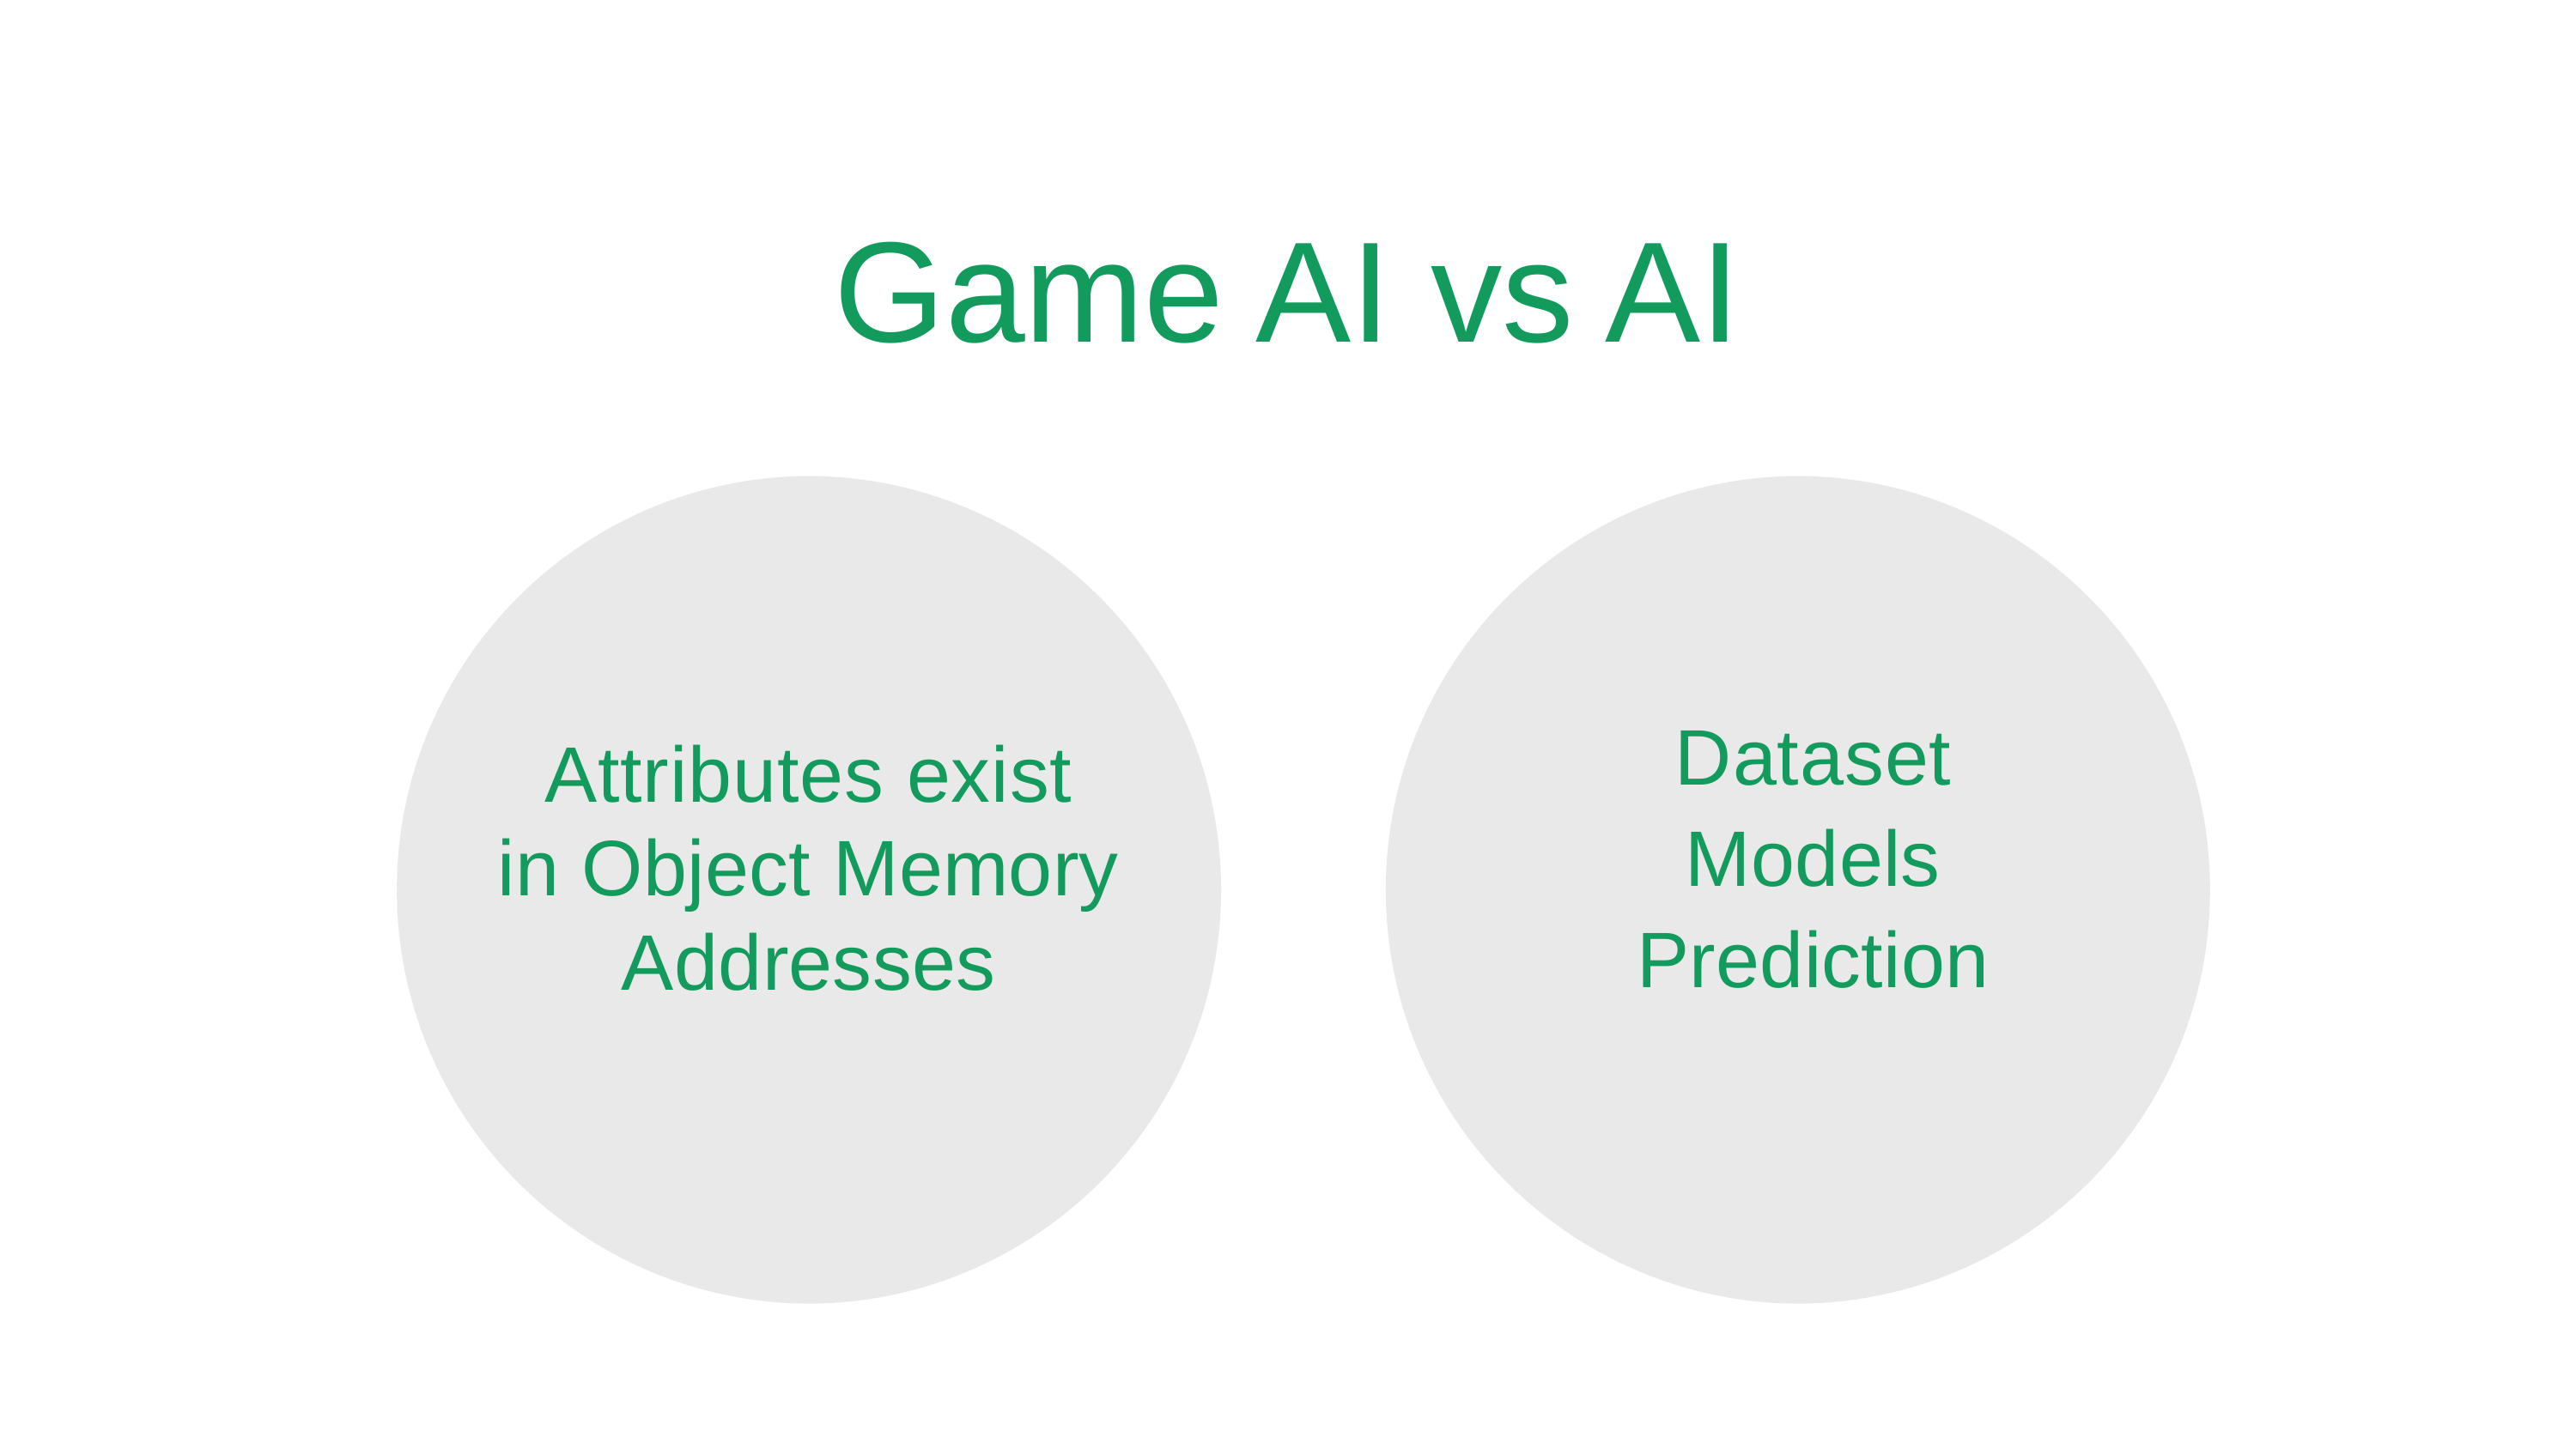

Game AI vs AI

Dataset
Models
Prediction
Attributes exist
in Object Memory
Addresses